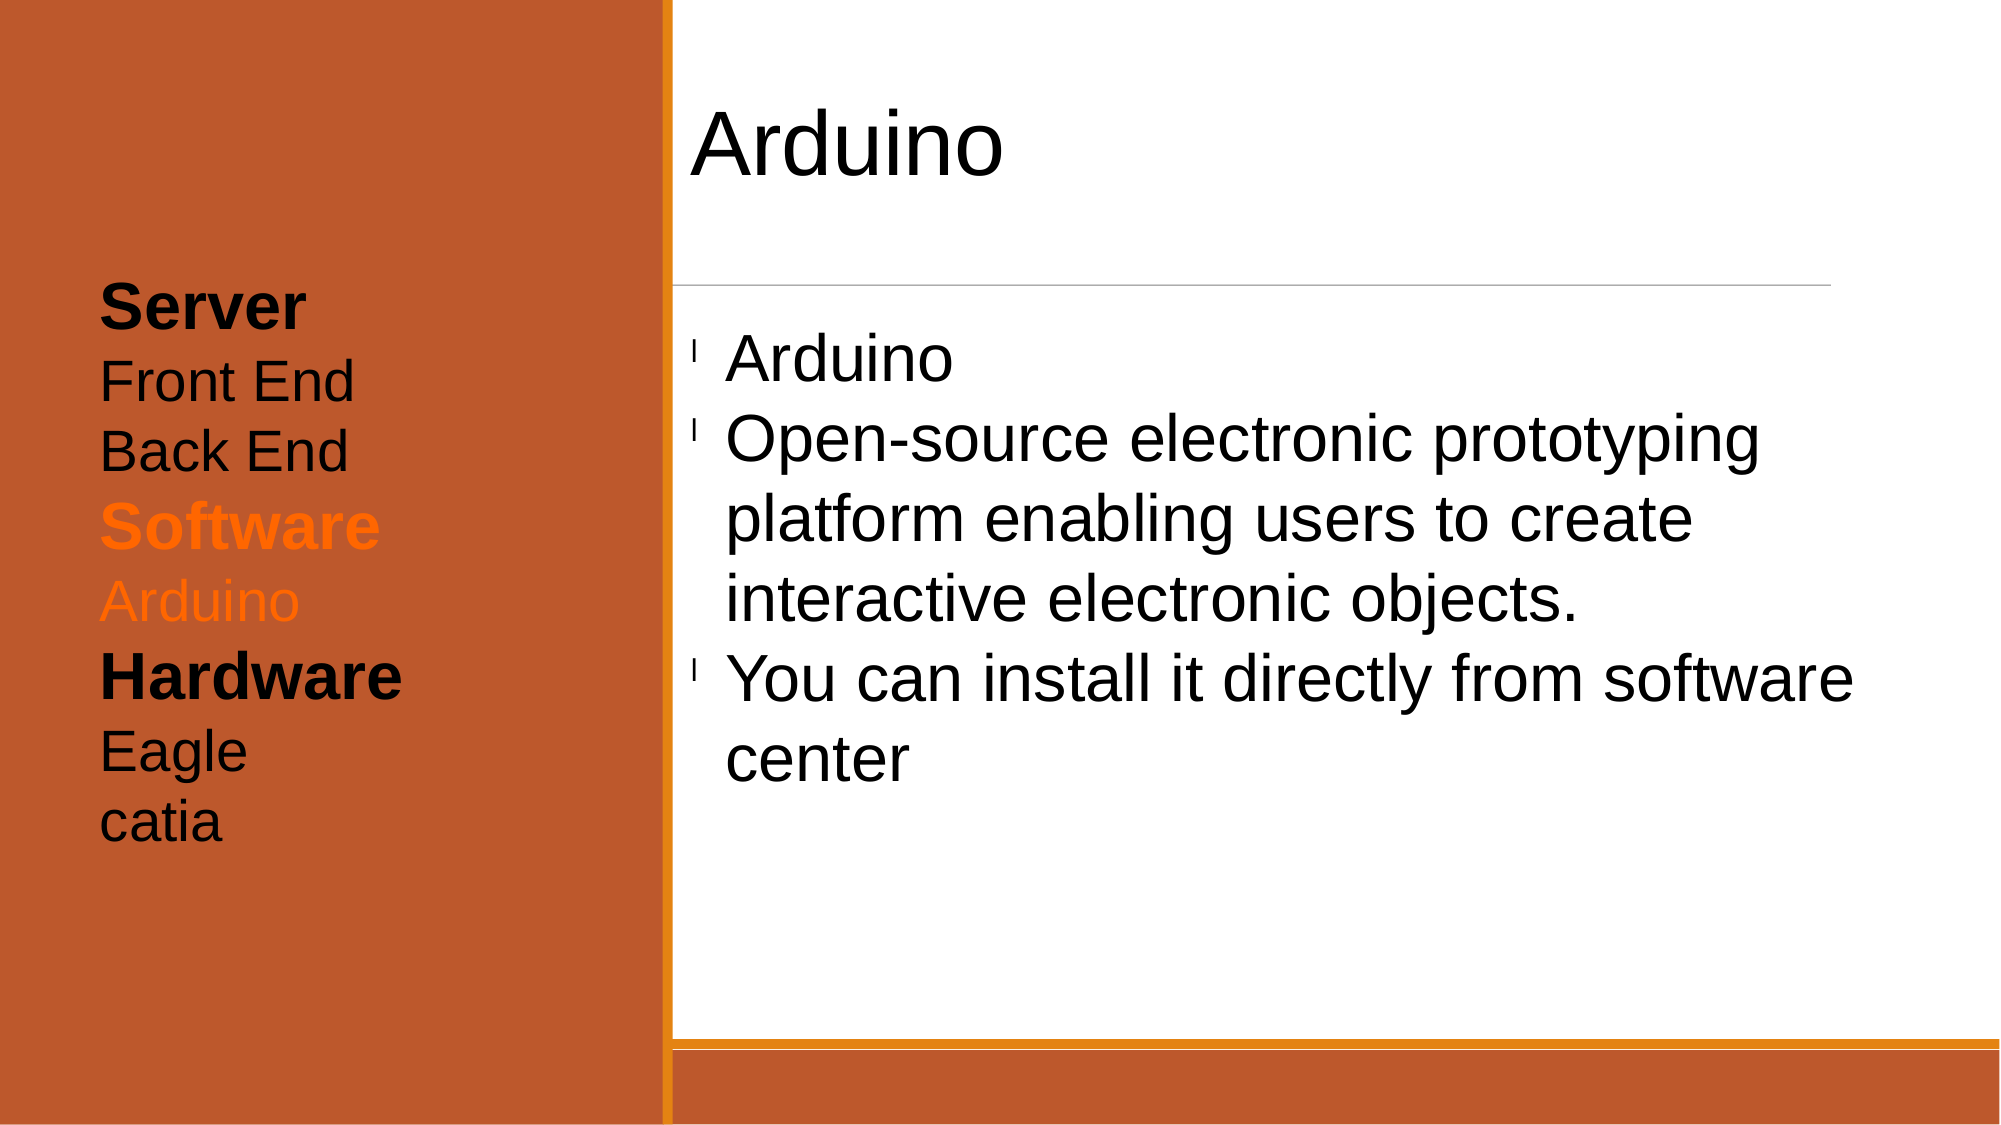

Arduino

Server
Front End
Back End
Software
Arduino
Hardware
Eagle
catia

Arduino
Open-source electronic prototyping platform enabling users to create interactive electronic objects.
You can install it directly from software center